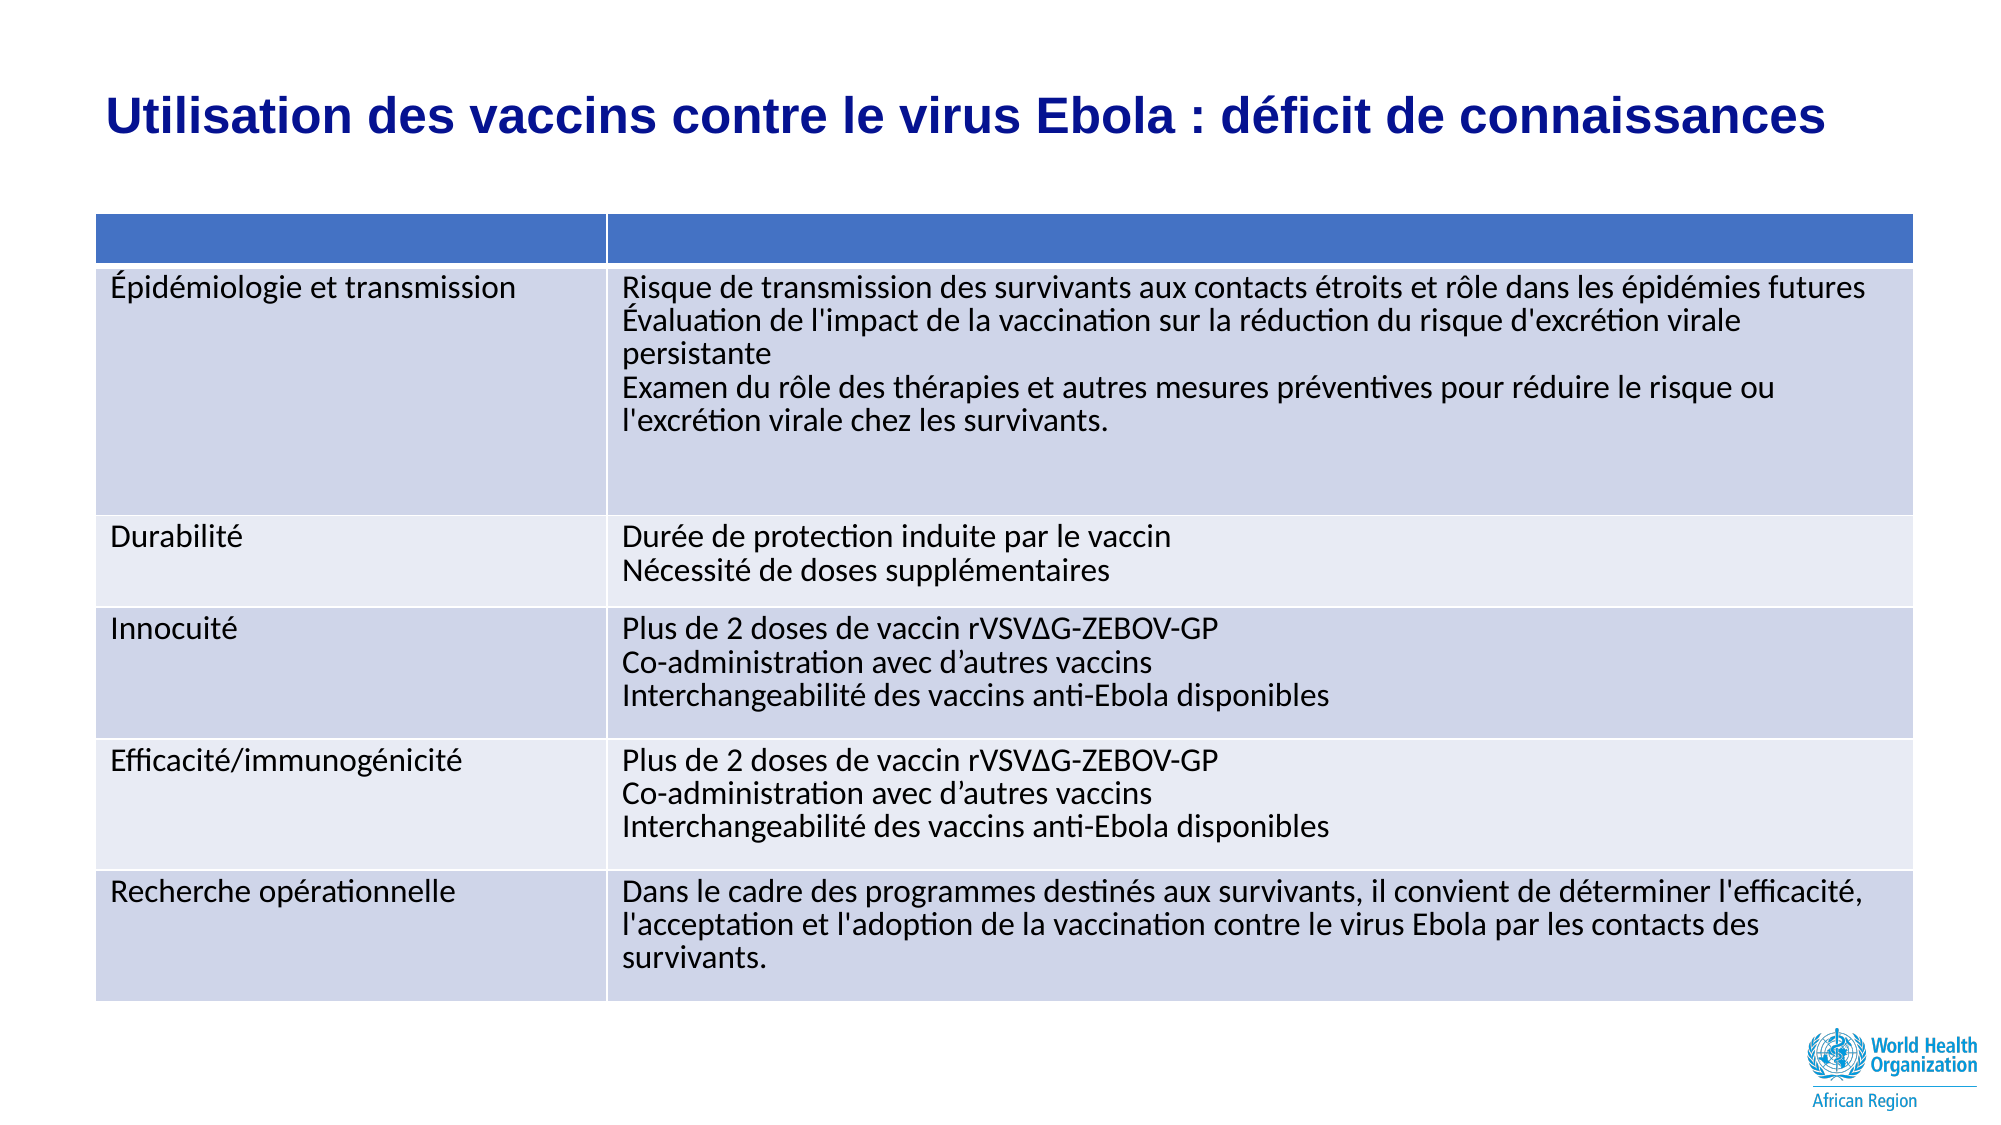

# Utilisation des vaccins contre le virus Ebola : déficit de connaissances
|  |  |
| --- | --- |
| Épidémiologie et transmission | Risque de transmission des survivants aux contacts étroits et rôle dans les épidémies futures Évaluation de l'impact de la vaccination sur la réduction du risque d'excrétion virale persistante Examen du rôle des thérapies et autres mesures préventives pour réduire le risque ou l'excrétion virale chez les survivants. |
| Durabilité | Durée de protection induite par le vaccin Nécessité de doses supplémentaires |
| Innocuité | Plus de 2 doses de vaccin rVSVΔG-ZEBOV-GP Co-administration avec d’autres vaccins Interchangeabilité des vaccins anti-Ebola disponibles |
| Efficacité/immunogénicité | Plus de 2 doses de vaccin rVSVΔG-ZEBOV-GP Co-administration avec d’autres vaccins Interchangeabilité des vaccins anti-Ebola disponibles |
| Recherche opérationnelle | Dans le cadre des programmes destinés aux survivants, il convient de déterminer l'efficacité, l'acceptation et l'adoption de la vaccination contre le virus Ebola par les contacts des survivants. |